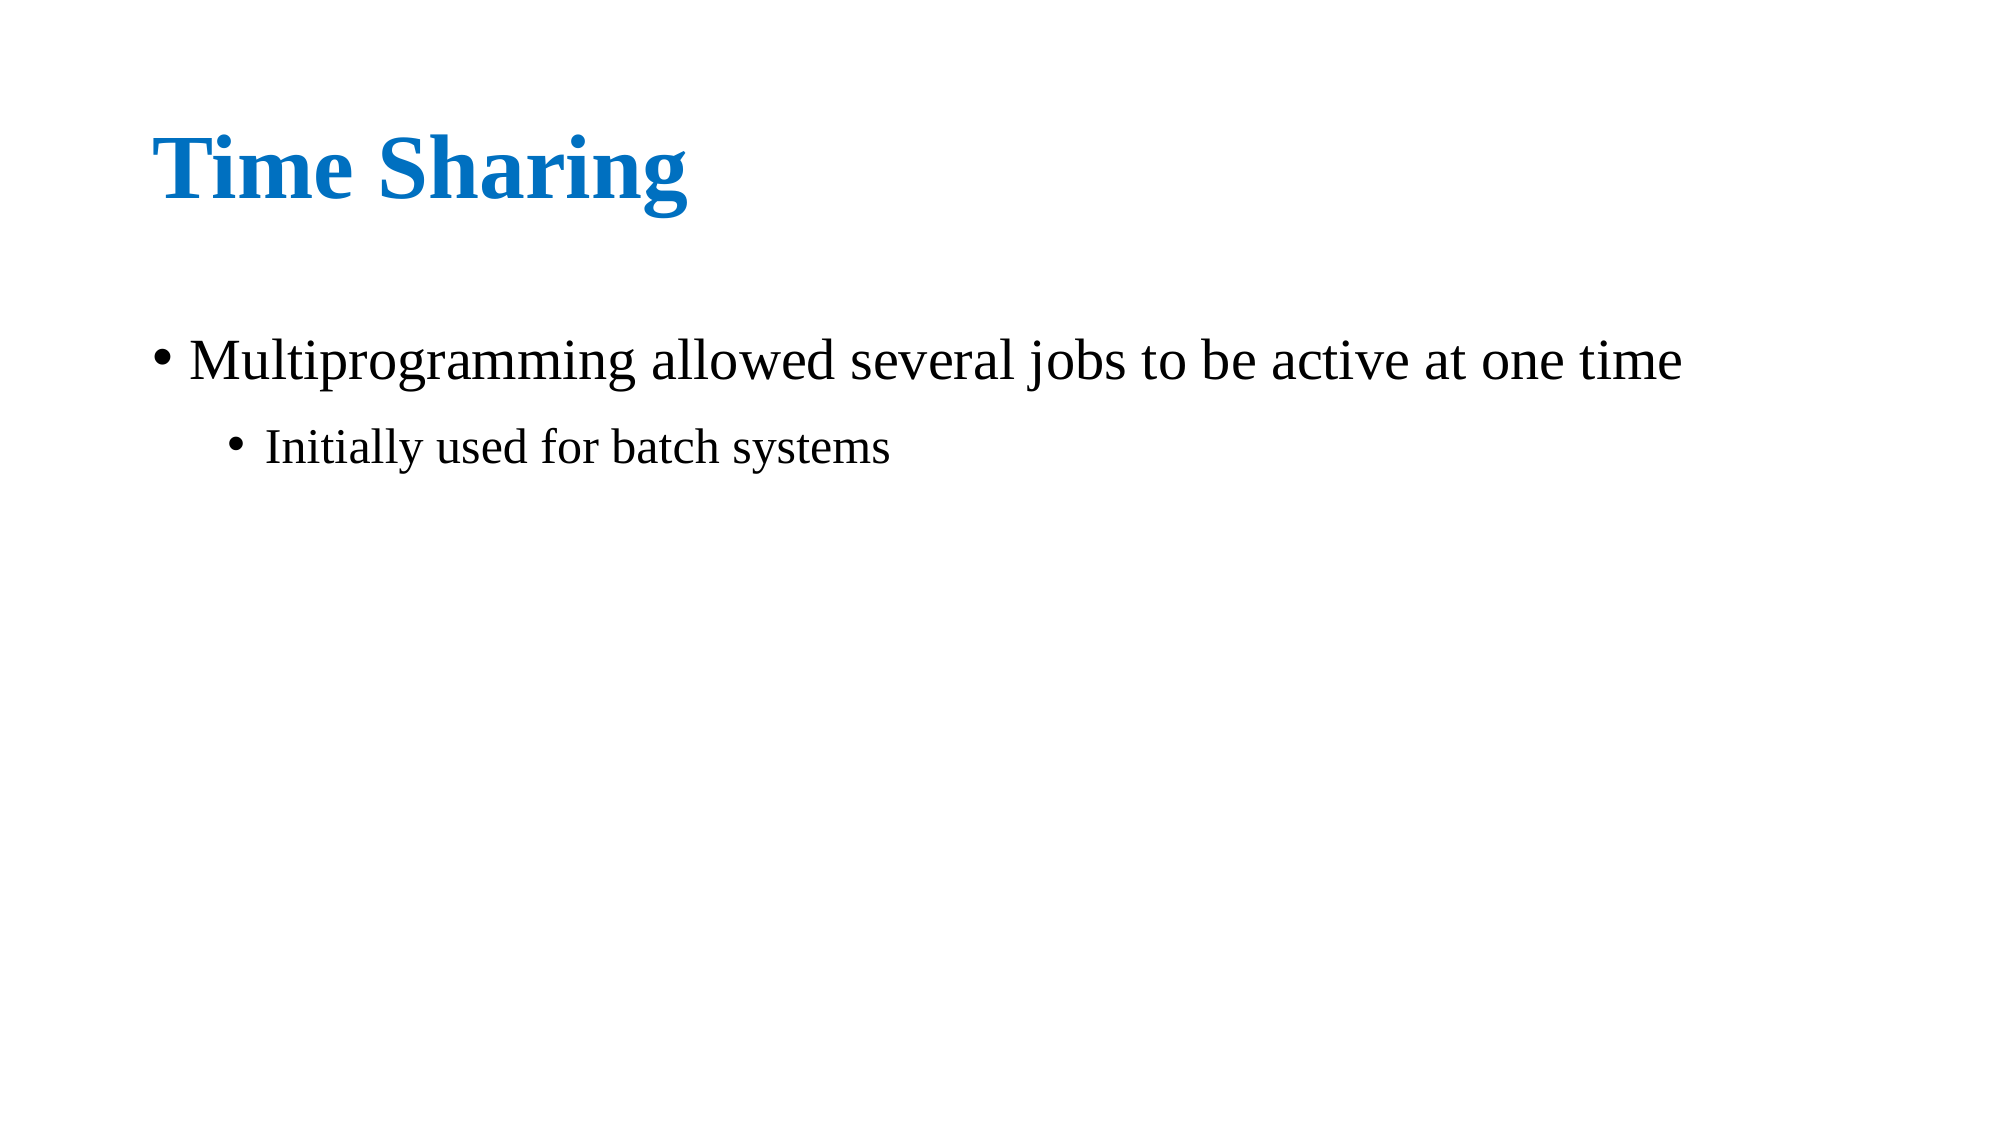

# Time Sharing
Multiprogramming allowed several jobs to be active at one time
Initially used for batch systems